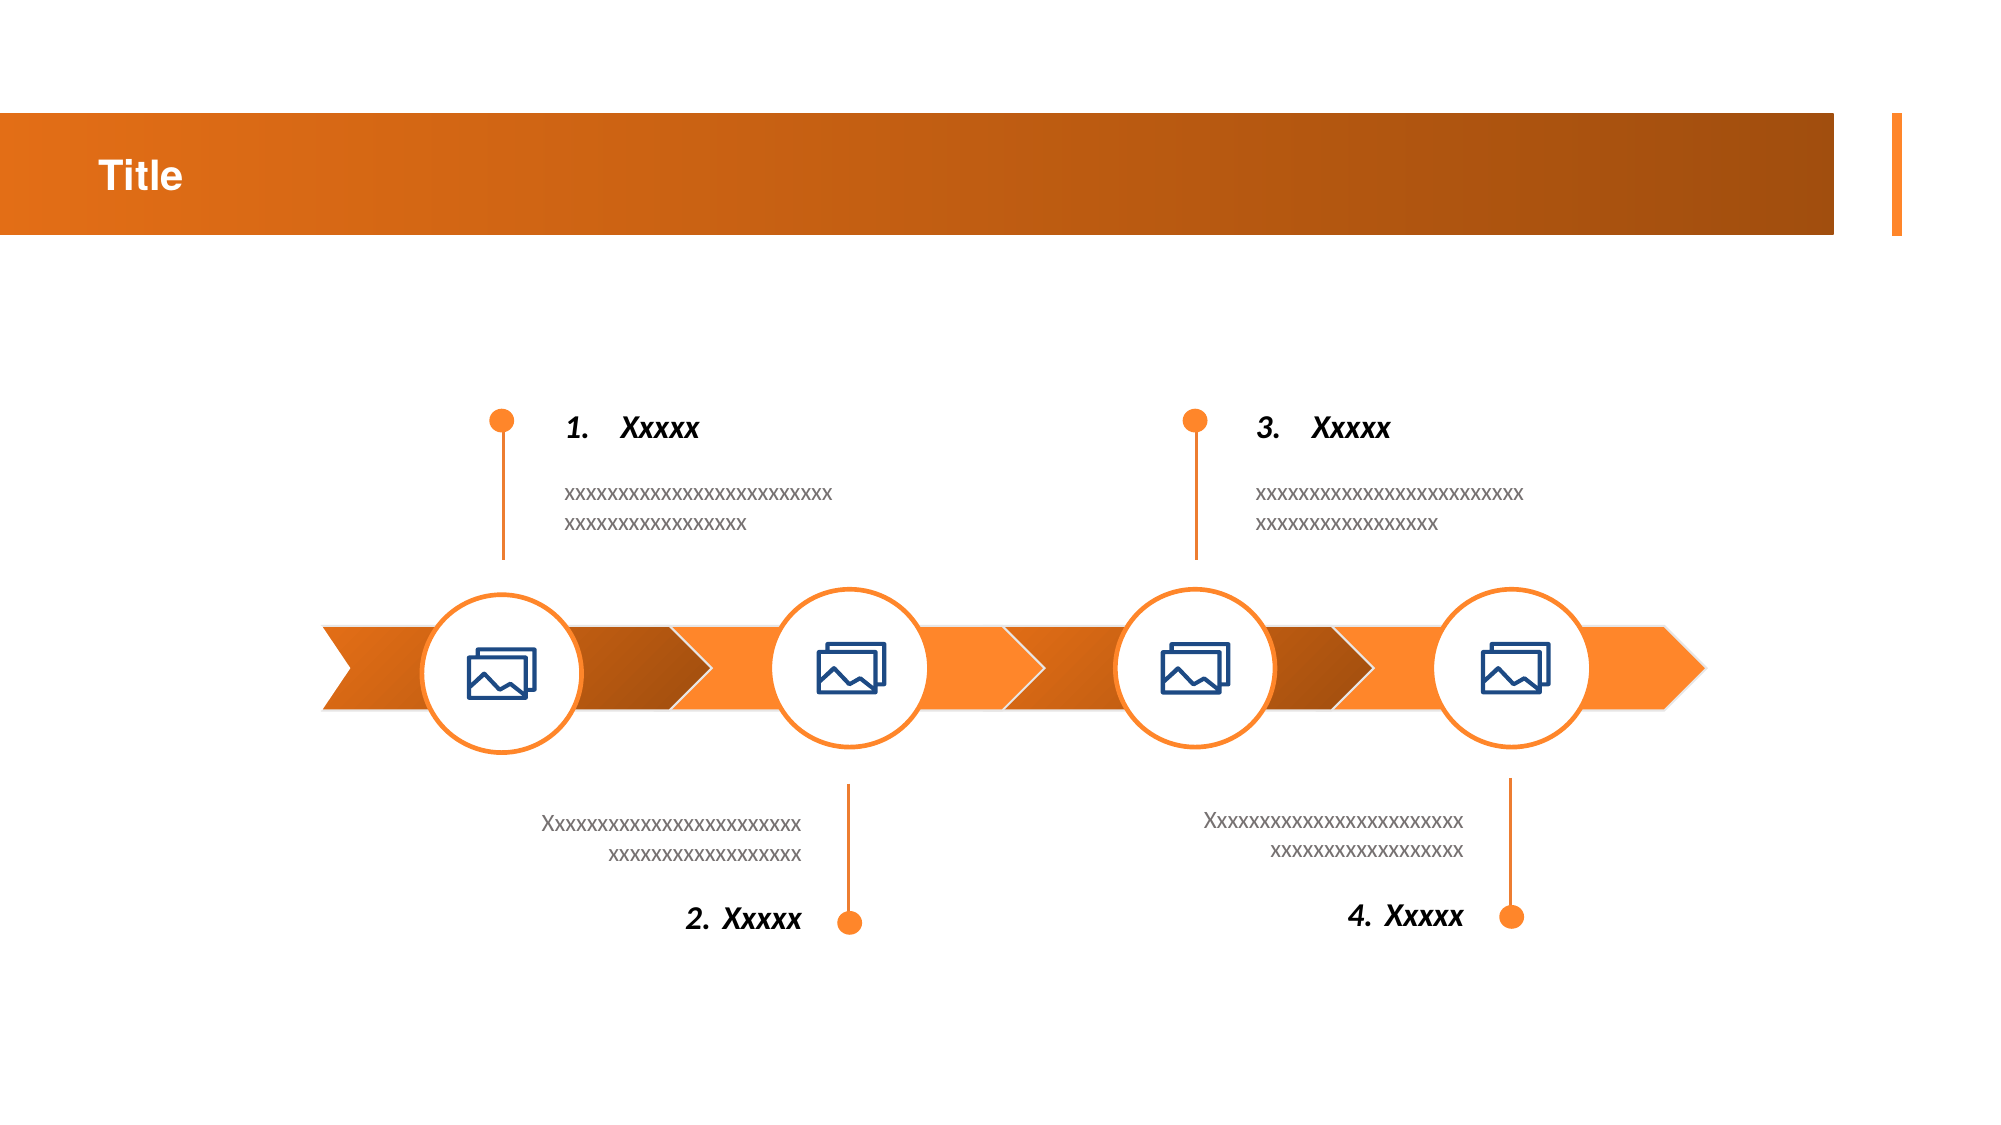

Title
Xxxxx

xxxxxxxxxxxxxxxxxxxxxxxxxxxxxxxxxxxxxxxxxx
Xxxxx

xxxxxxxxxxxxxxxxxxxxxxxxxxxxxxxxxxxxxxxxxx

Xxxxxxxxxxxxxxxxxxxxxxxxxxxxxxxxxxxxxxxxxx

Xxxxx
Xxxxxxxxxxxxxxxxxxxxxxxxxxxxxxxxxxxxxxxxxx

Xxxxx